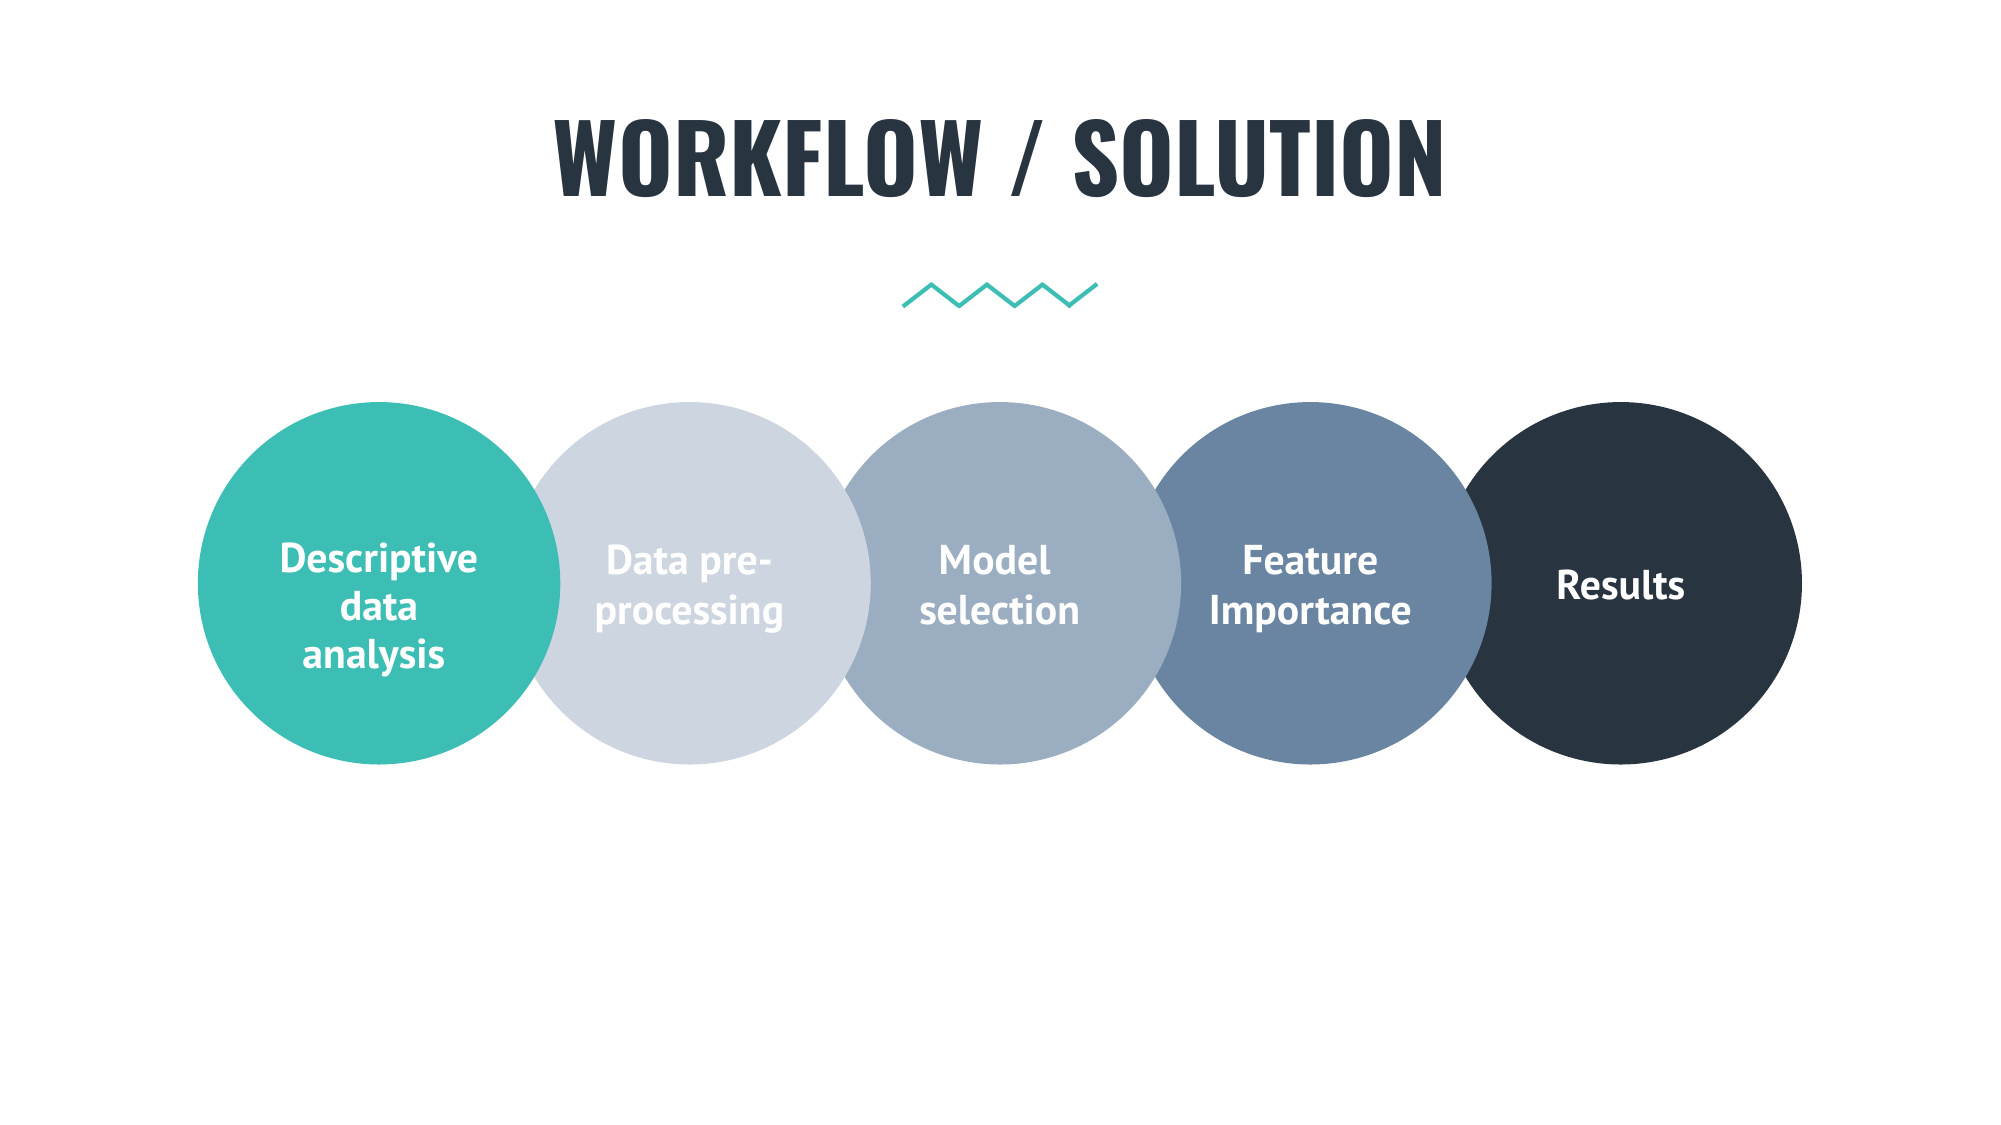

WORKFLOW / SOLUTION

Descriptive data analysis
Data pre-processing
Model
selection
Feature
Importance
Results